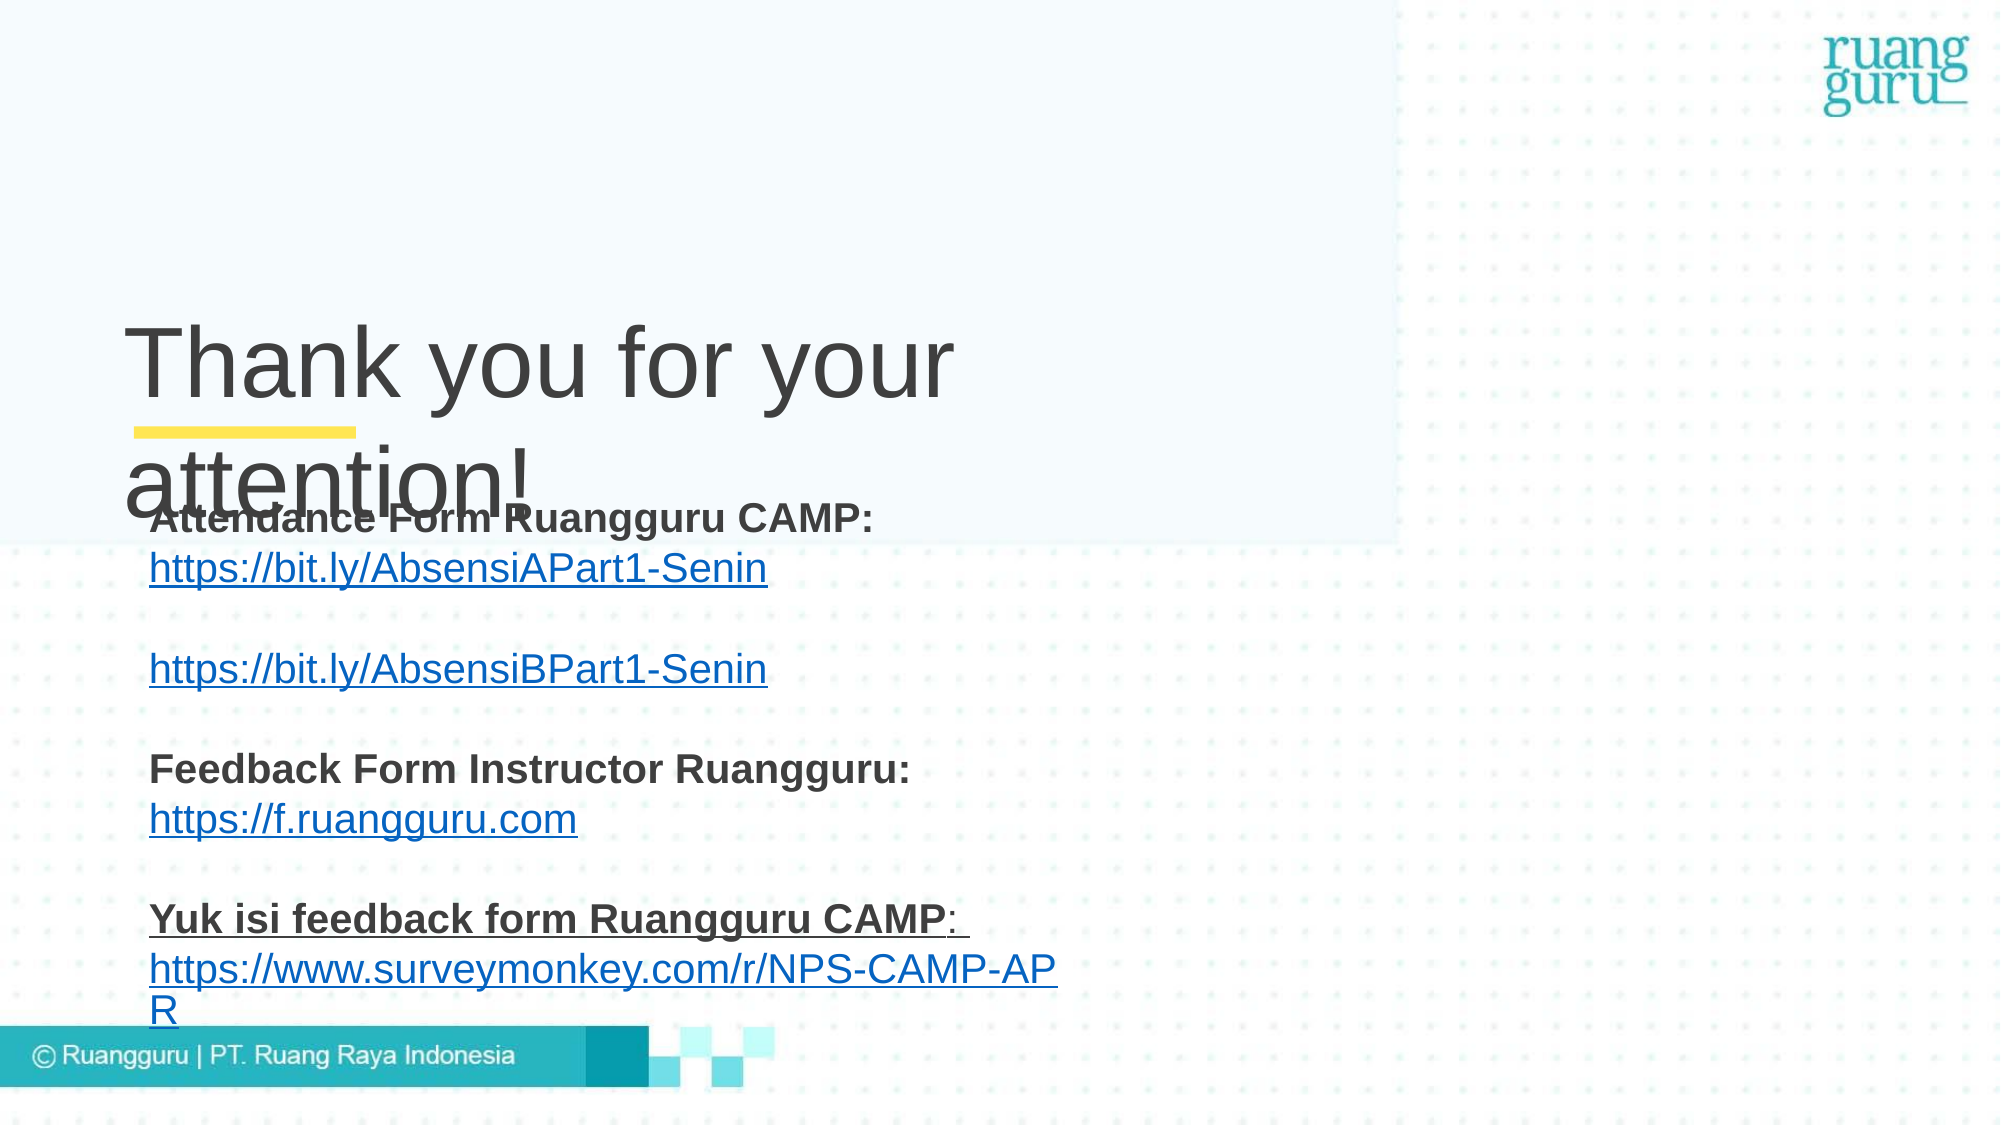

Thank you for your attention!

Attendance Form Ruangguru CAMP:
https://bit.ly/AbsensiAPart1-Senin

https://bit.ly/AbsensiBPart1-Senin

Feedback Form Instructor Ruangguru:
https://f.ruangguru.com

Yuk isi feedback form Ruangguru CAMP: https://www.surveymonkey.com/r/NPS-CAMP-APR